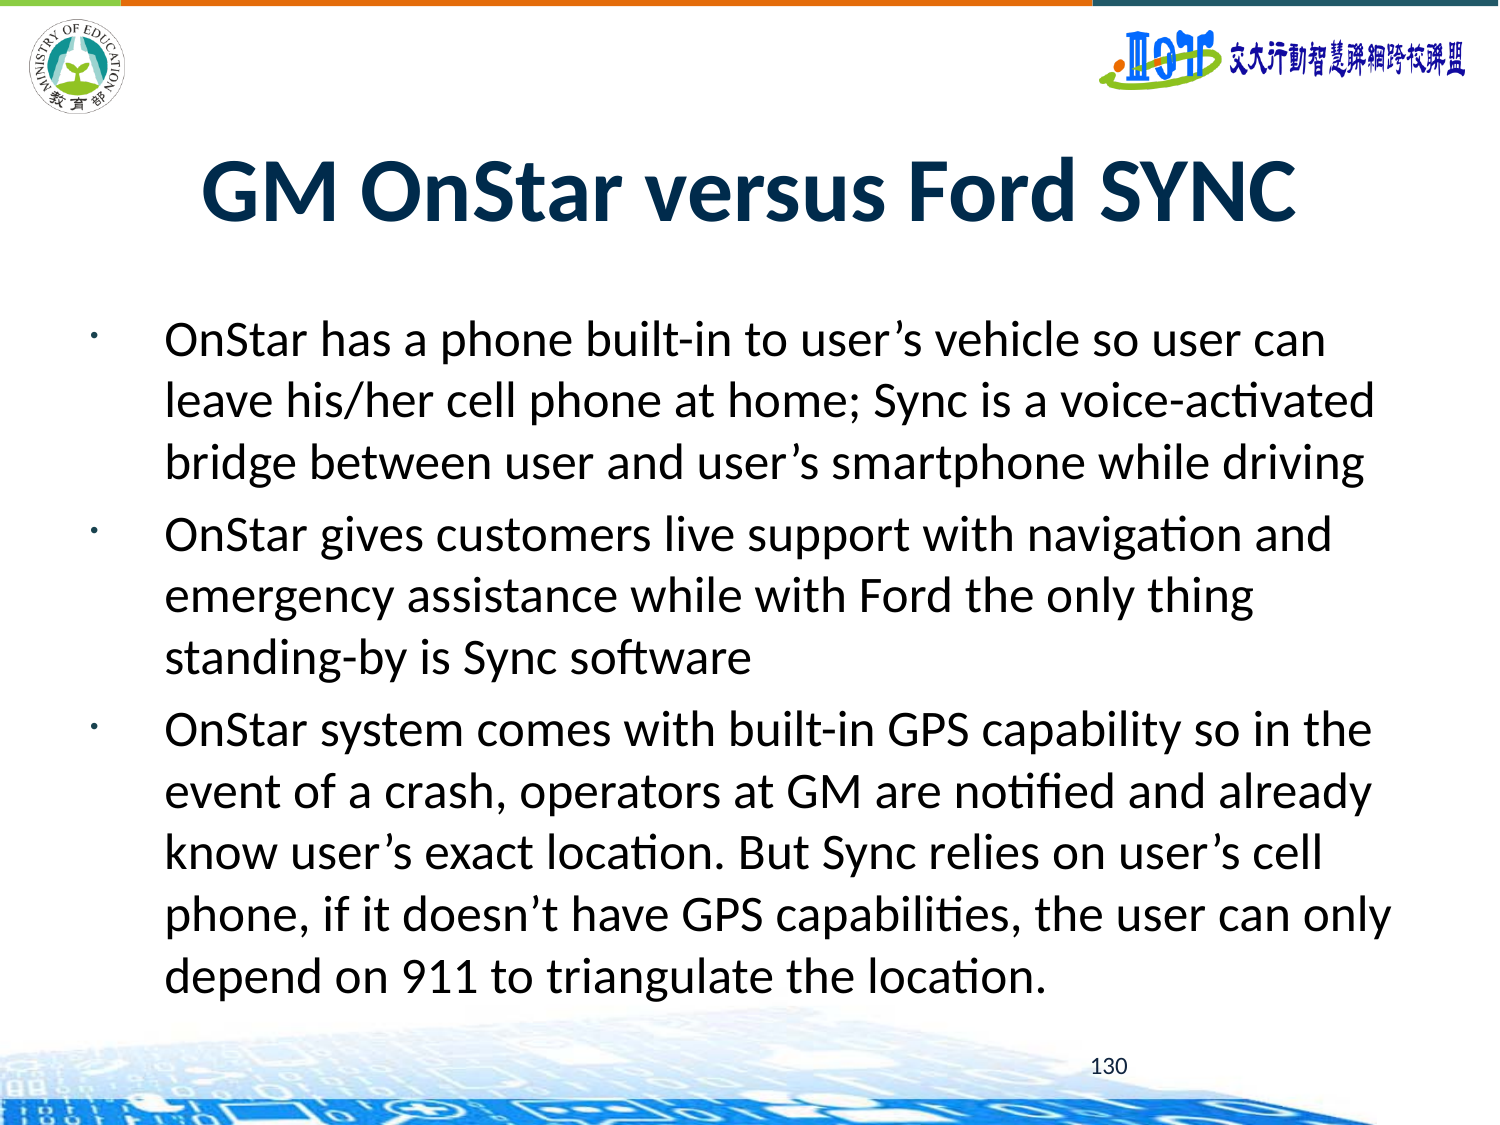

# GM OnStar versus Ford SYNC
OnStar has a phone built-in to user’s vehicle so user can leave his/her cell phone at home; Sync is a voice-activated bridge between user and user’s smartphone while driving
OnStar gives customers live support with navigation and emergency assistance while with Ford the only thing standing-by is Sync software
OnStar system comes with built-in GPS capability so in the event of a crash, operators at GM are notified and already know user’s exact location. But Sync relies on user’s cell phone, if it doesn’t have GPS capabilities, the user can only depend on 911 to triangulate the location.
130